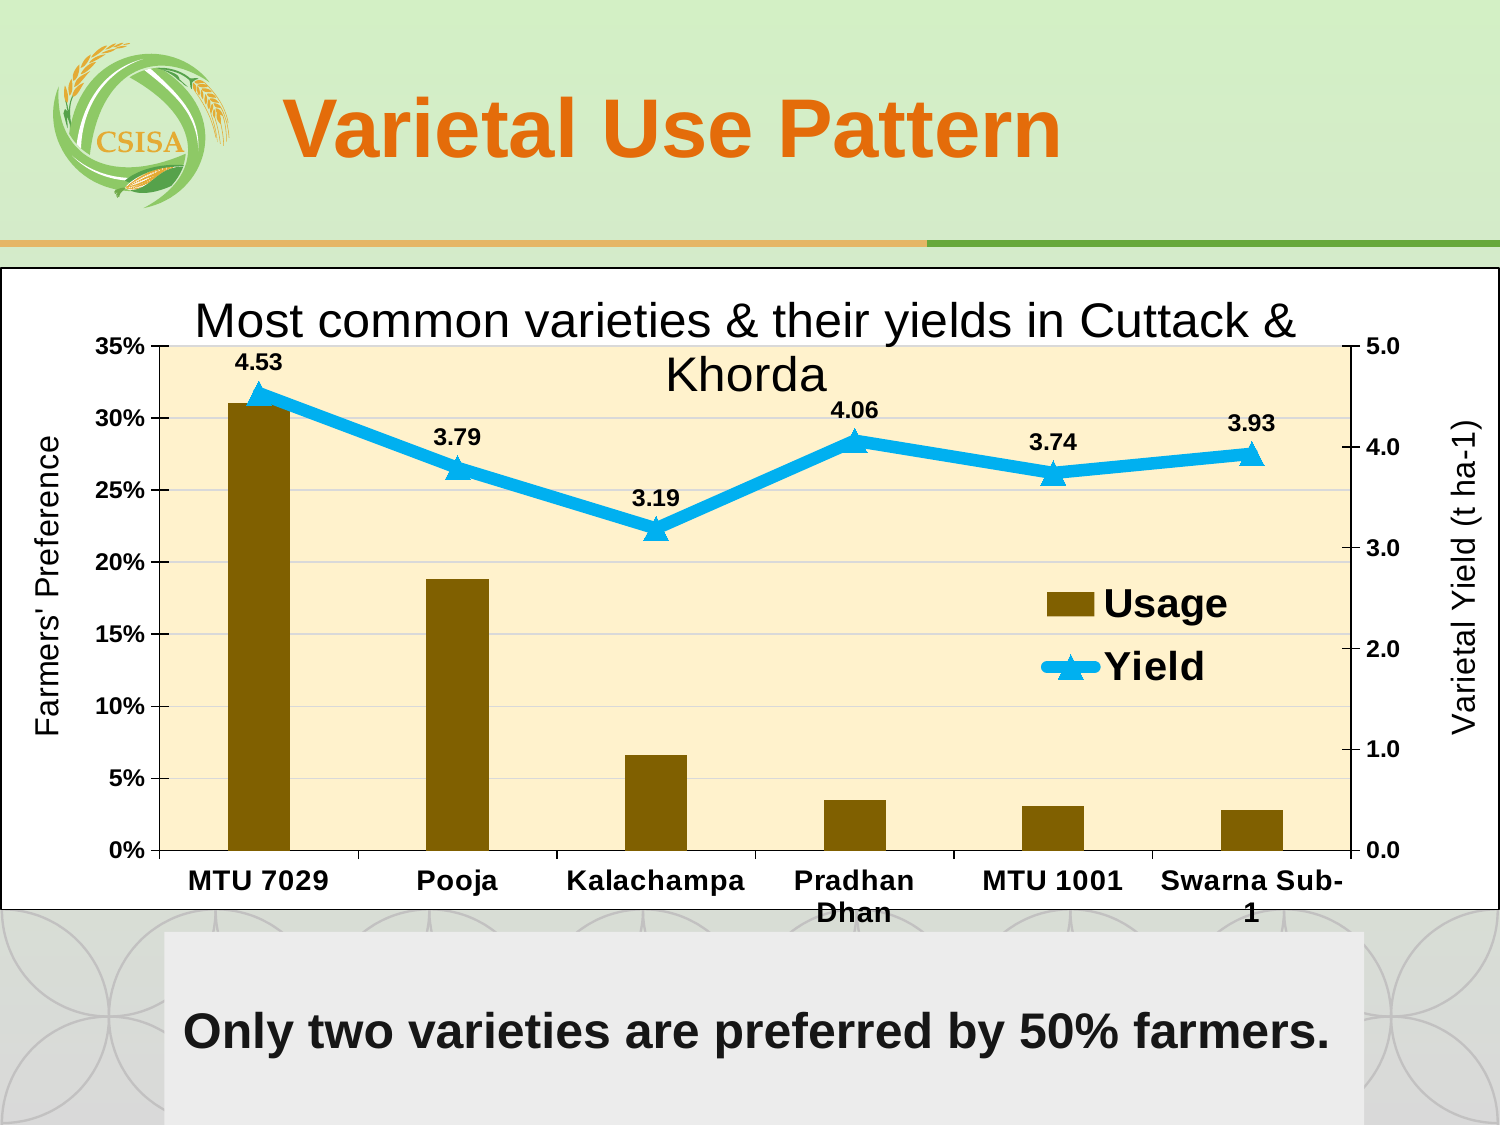

# Varietal Use Pattern

### Chart: Most common varieties & their yields in Cuttack & Khorda

| Category | Usage | Yield |
|---|---|---|
| MTU 7029 | 0.31058823529411766 | 4.53 |
| Pooja | 0.18823529411764706 | 3.79 |
| Kalachampa | 0.06588235294117648 | 3.19 |
| Pradhan Dhan | 0.03529411764705882 | 4.06 |
| MTU 1001 | 0.03058823529411765 | 3.74 |
| Swarna Sub-1 | 0.02823529411764706 | 3.93 |
Only two varieties are preferred by 50% farmers.